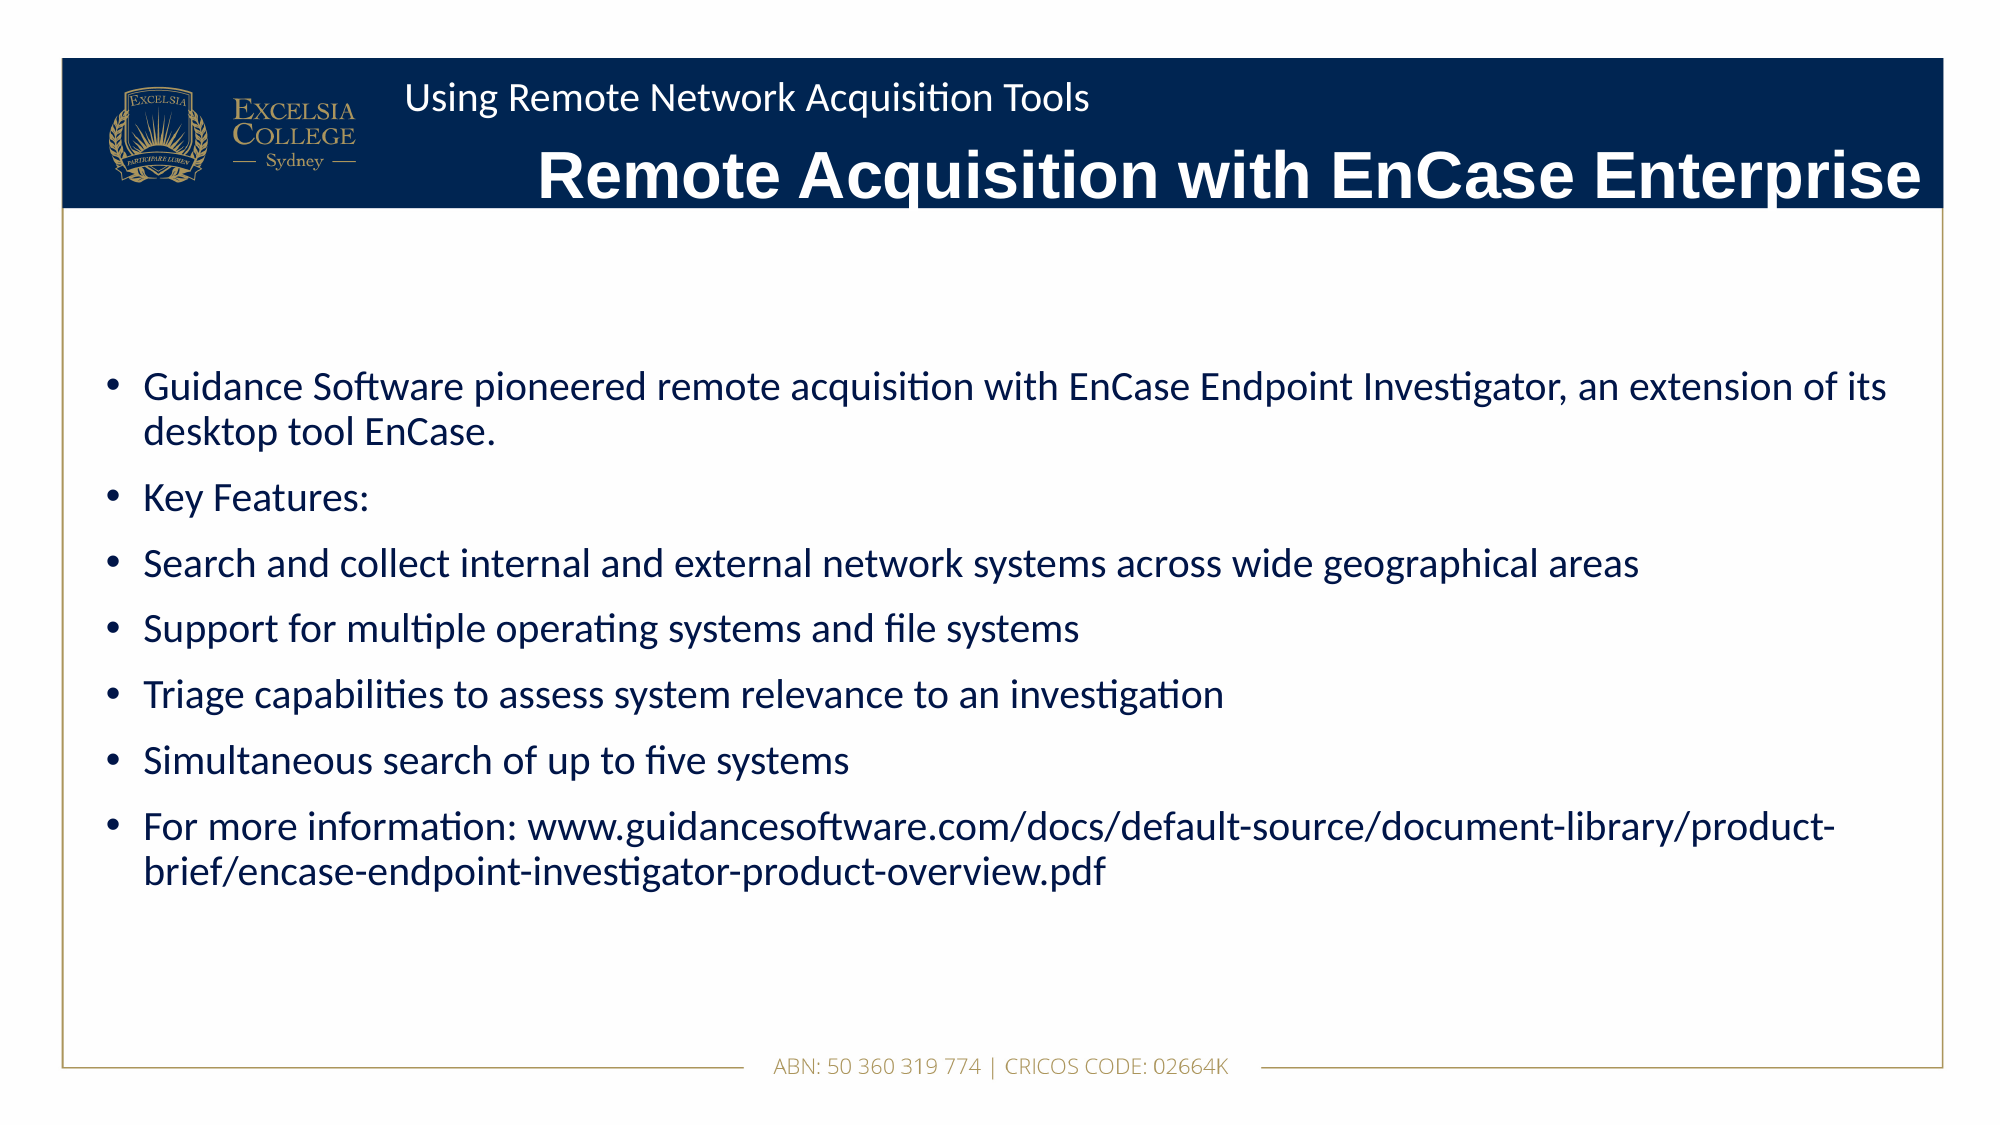

# Using Remote Network Acquisition Tools
Remote Acquisition with EnCase Enterprise
Guidance Software pioneered remote acquisition with EnCase Endpoint Investigator, an extension of its desktop tool EnCase.
Key Features:
Search and collect internal and external network systems across wide geographical areas
Support for multiple operating systems and file systems
Triage capabilities to assess system relevance to an investigation
Simultaneous search of up to five systems
For more information: www.guidancesoftware.com/docs/default-source/document-library/product-brief/encase-endpoint-investigator-product-overview.pdf